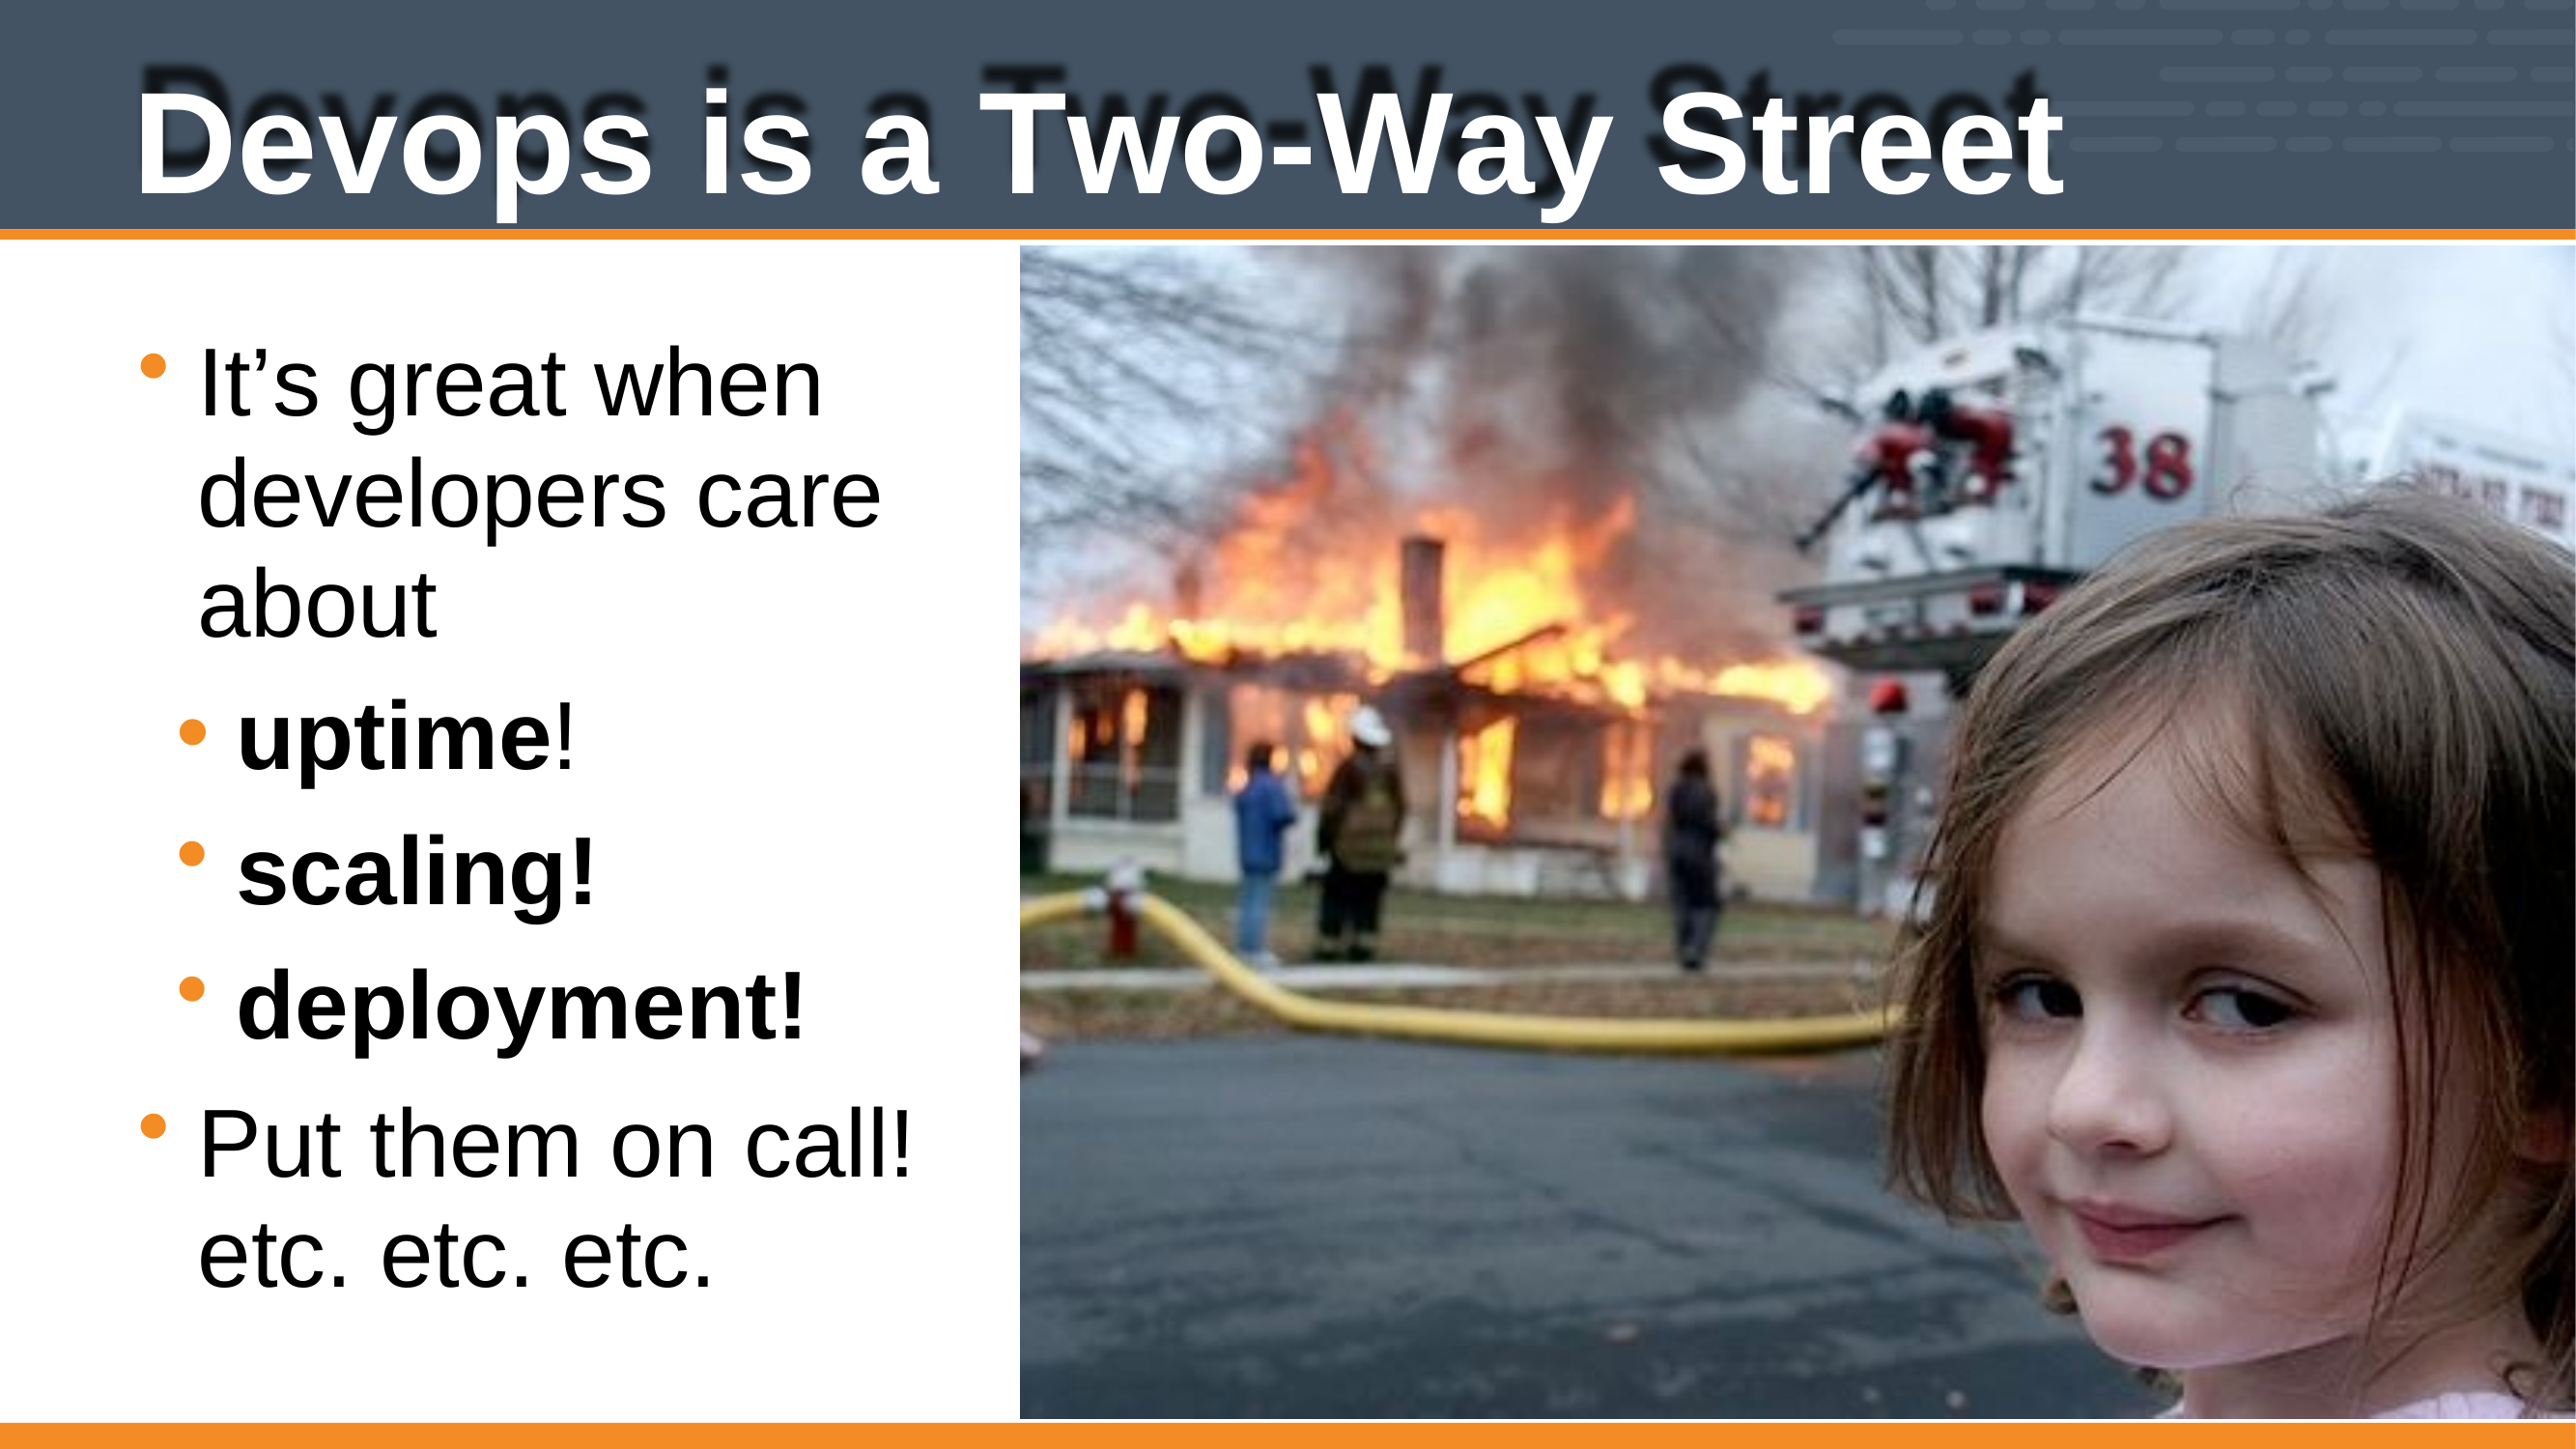

# Devops is a Two-Way Street

285

It’s great when developers care about
uptime!
scaling!
deployment!
Put them on call! etc. etc. etc.